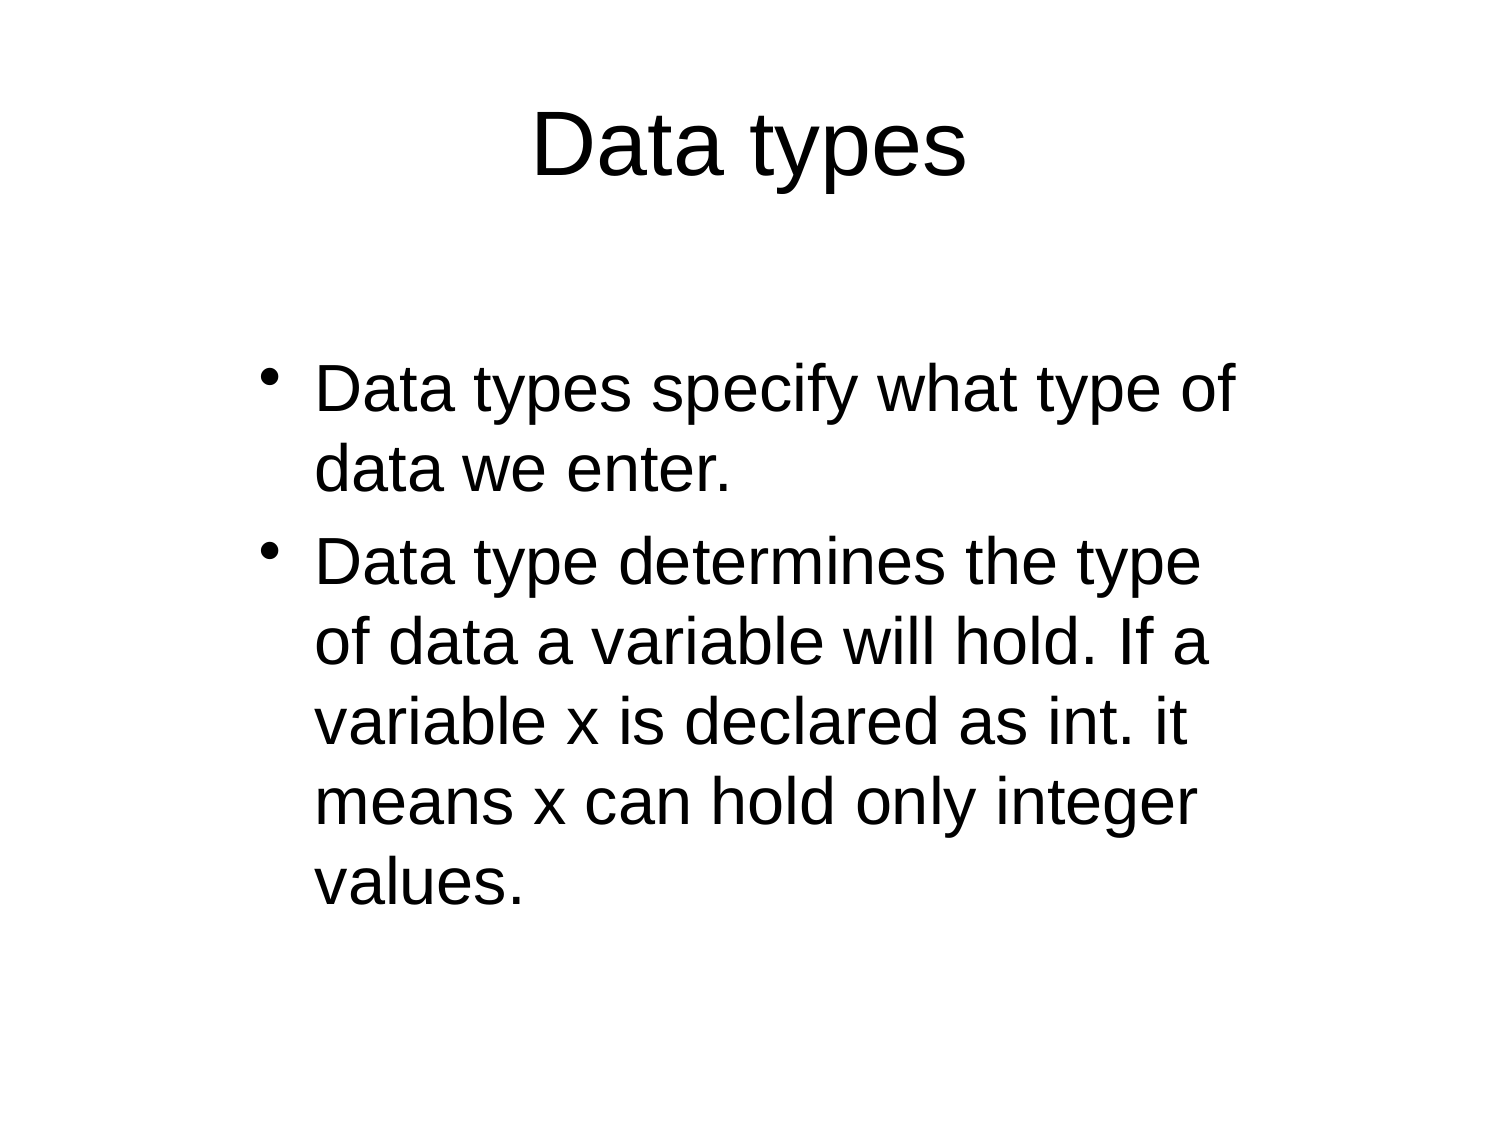

# Data types
Data types specify what type of data we enter.
Data type determines the type of data a variable will hold. If a variable x is declared as int. it means x can hold only integer values.